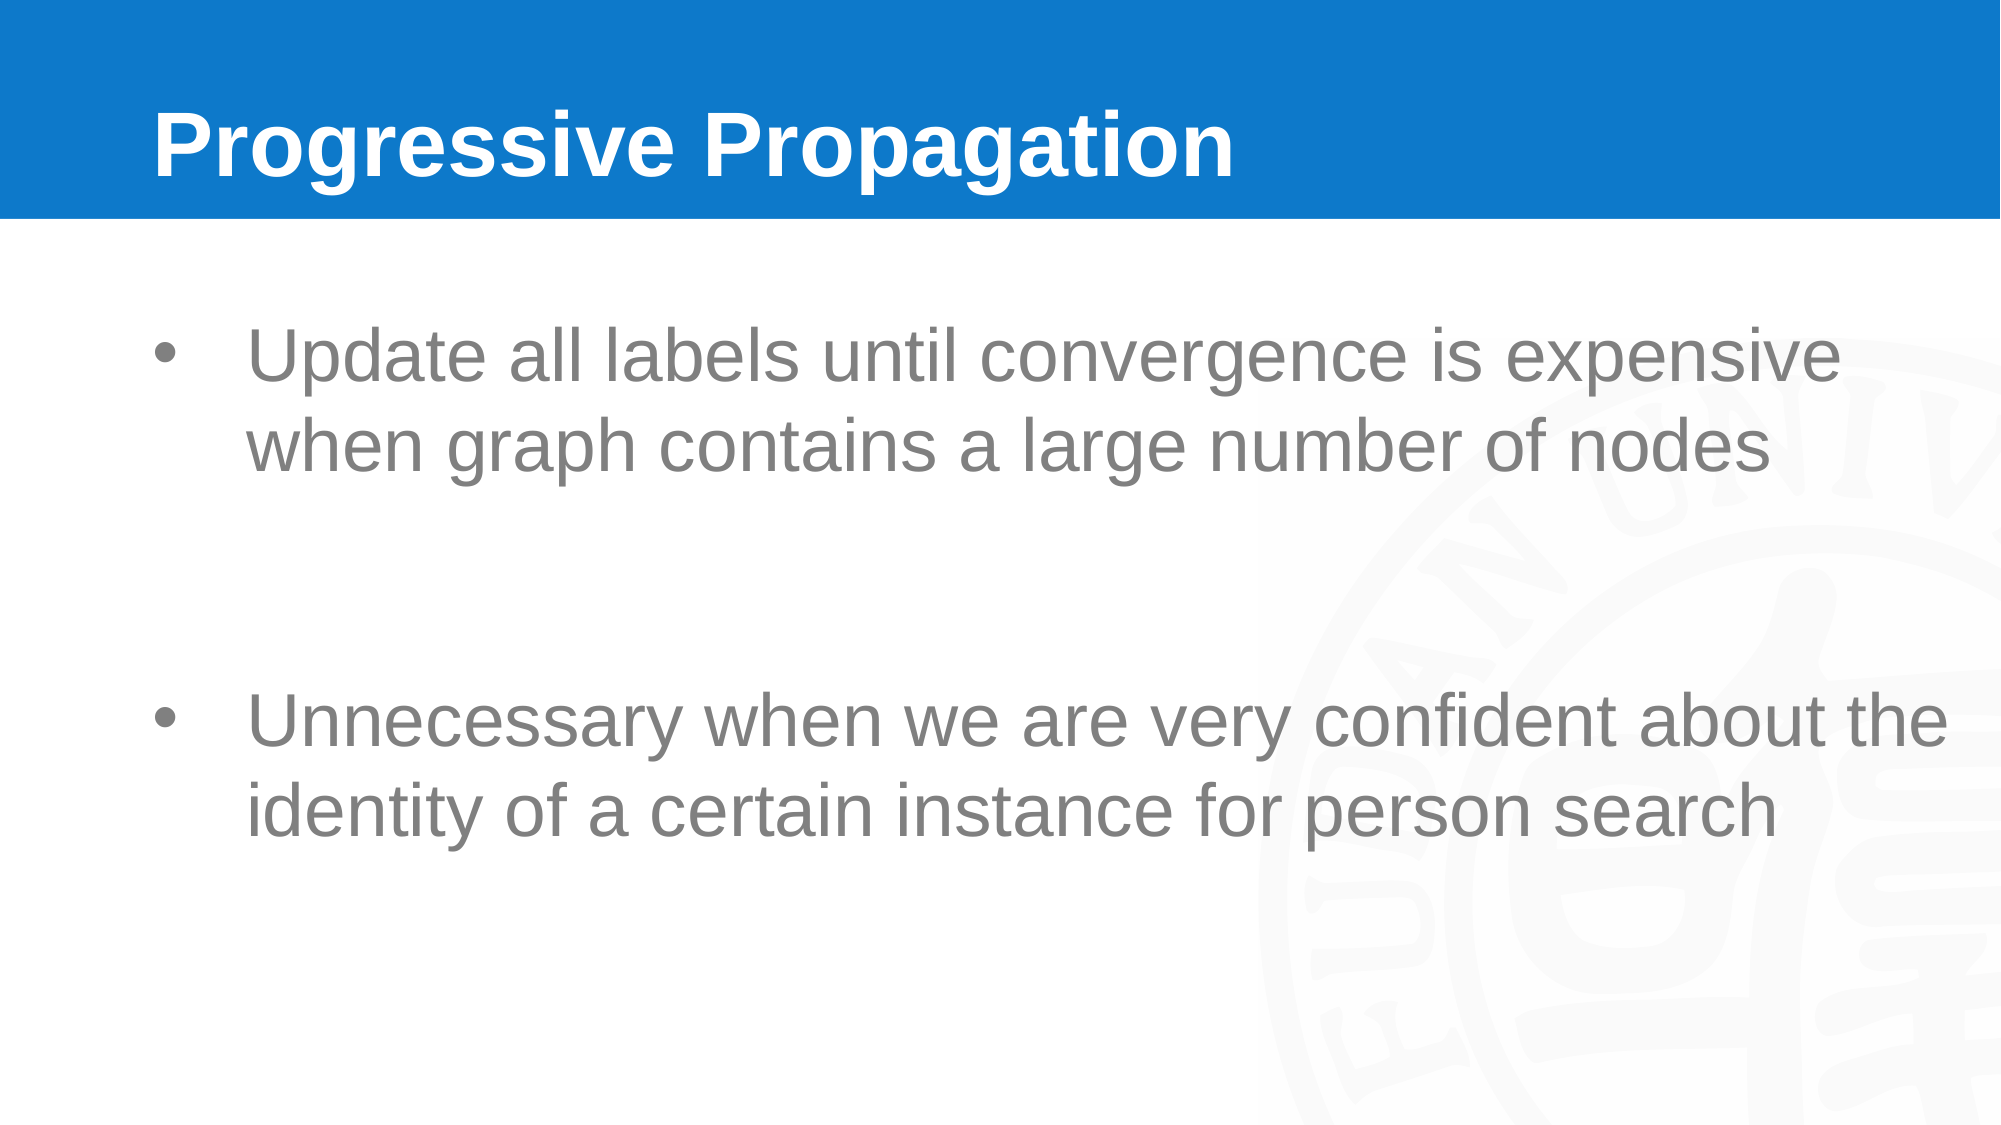

# Progressive Propagation
Update all labels until convergence is expensive when graph contains a large number of nodes

Unnecessary when we are very confident about the identity of a certain instance for person search